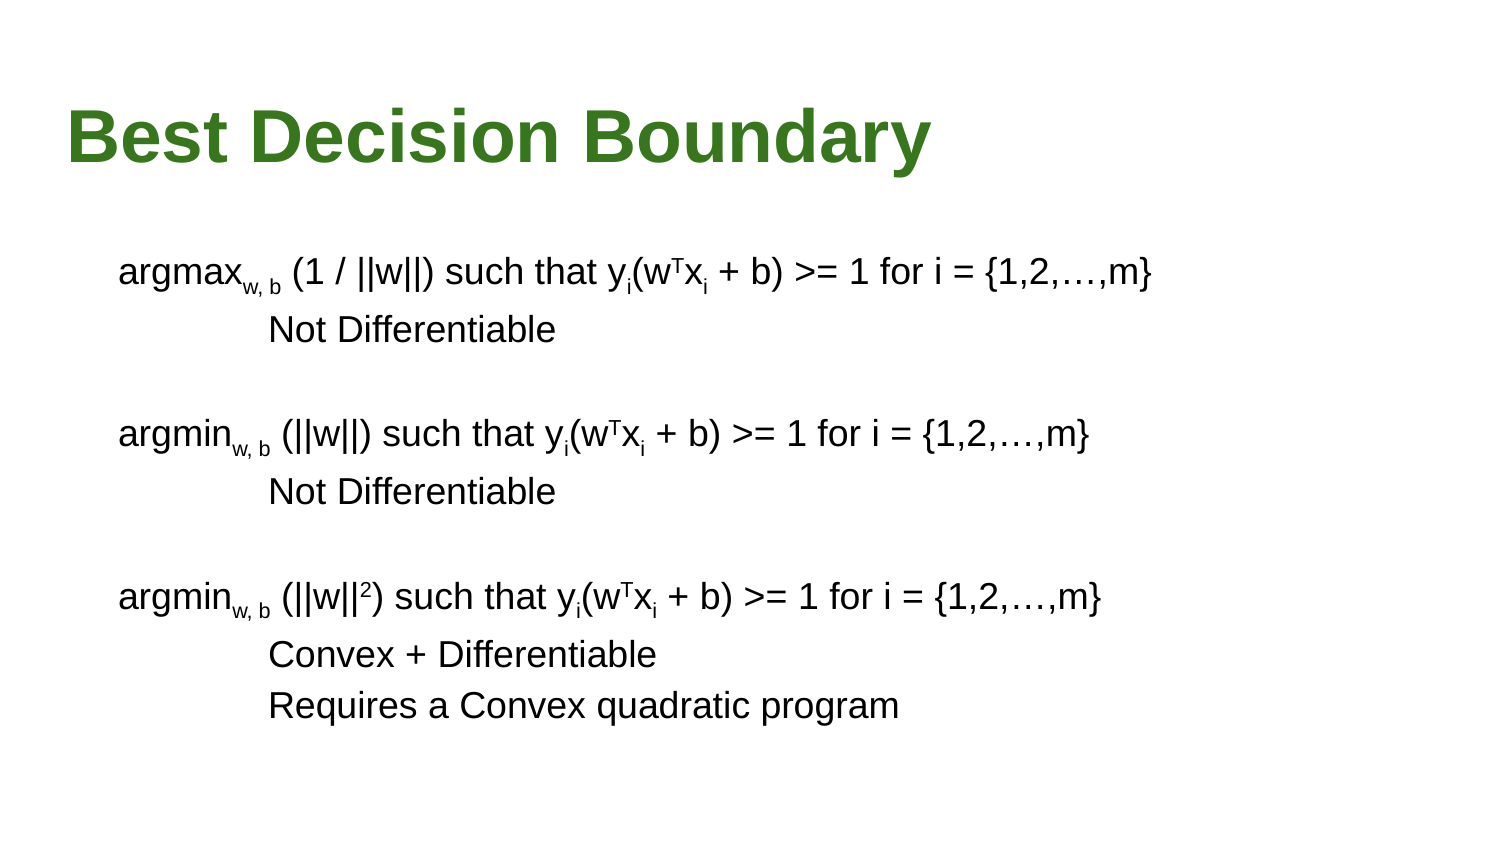

# Best Decision Boundary
argmaxw, b (1 / ||w||) such that yi(wTxi + b) >= 1 for i = {1,2,…,m}
	Not Differentiable

argminw, b (||w||) such that yi(wTxi + b) >= 1 for i = {1,2,…,m}
	Not Differentiable

argminw, b (||w||2) such that yi(wTxi + b) >= 1 for i = {1,2,…,m}
	Convex + Differentiable
	Requires a Convex quadratic program